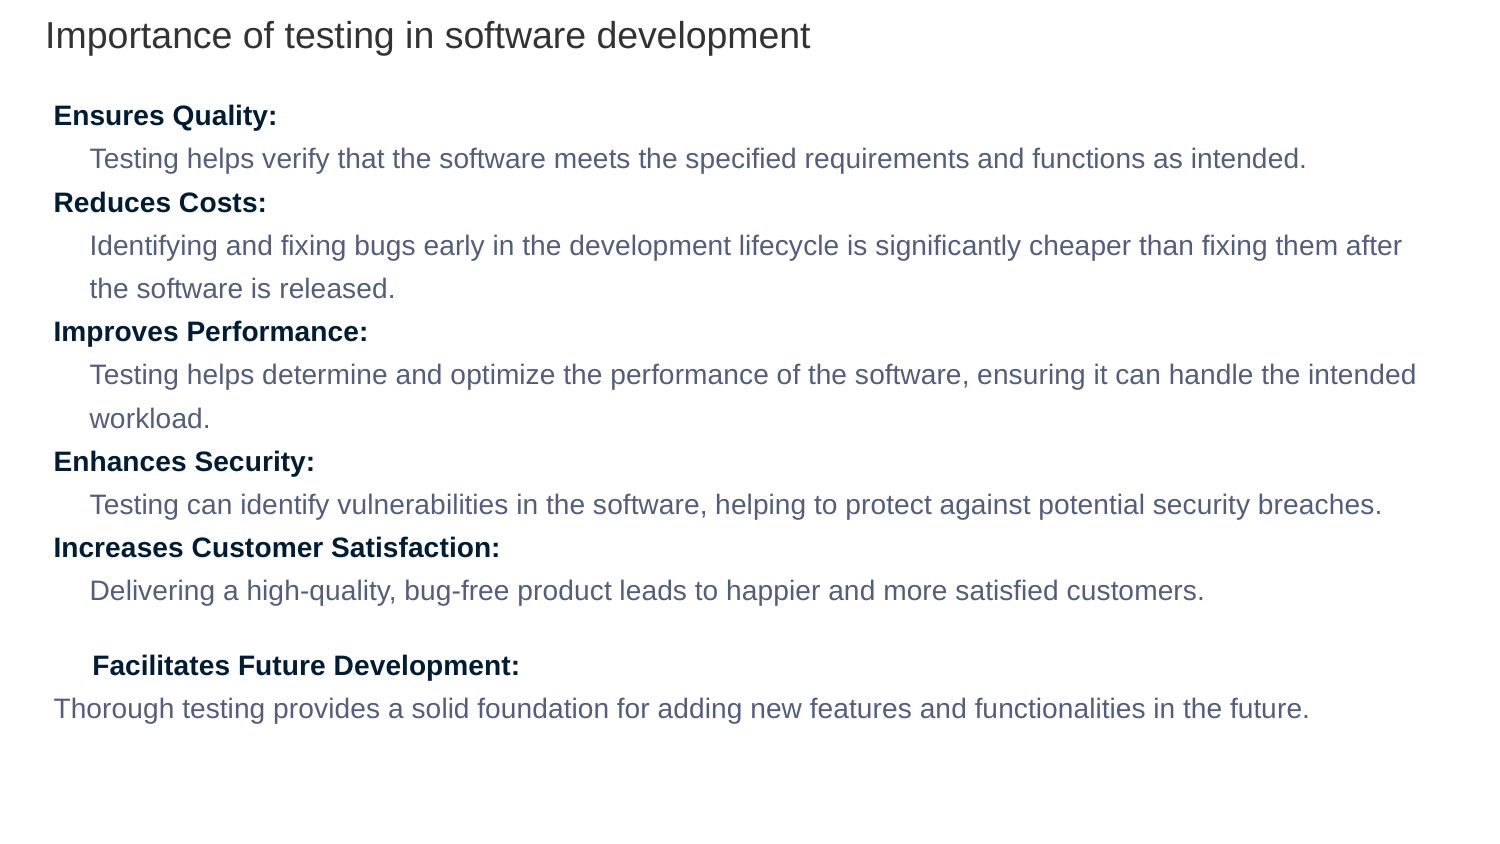

# Importance of testing in software development
Ensures Quality:
Testing helps verify that the software meets the specified requirements and functions as intended.
Reduces Costs:
Identifying and fixing bugs early in the development lifecycle is significantly cheaper than fixing them after the software is released.
Improves Performance:
Testing helps determine and optimize the performance of the software, ensuring it can handle the intended workload.
Enhances Security:
Testing can identify vulnerabilities in the software, helping to protect against potential security breaches.
Increases Customer Satisfaction:
Delivering a high-quality, bug-free product leads to happier and more satisfied customers.
     Facilitates Future Development:
Thorough testing provides a solid foundation for adding new features and functionalities in the future.